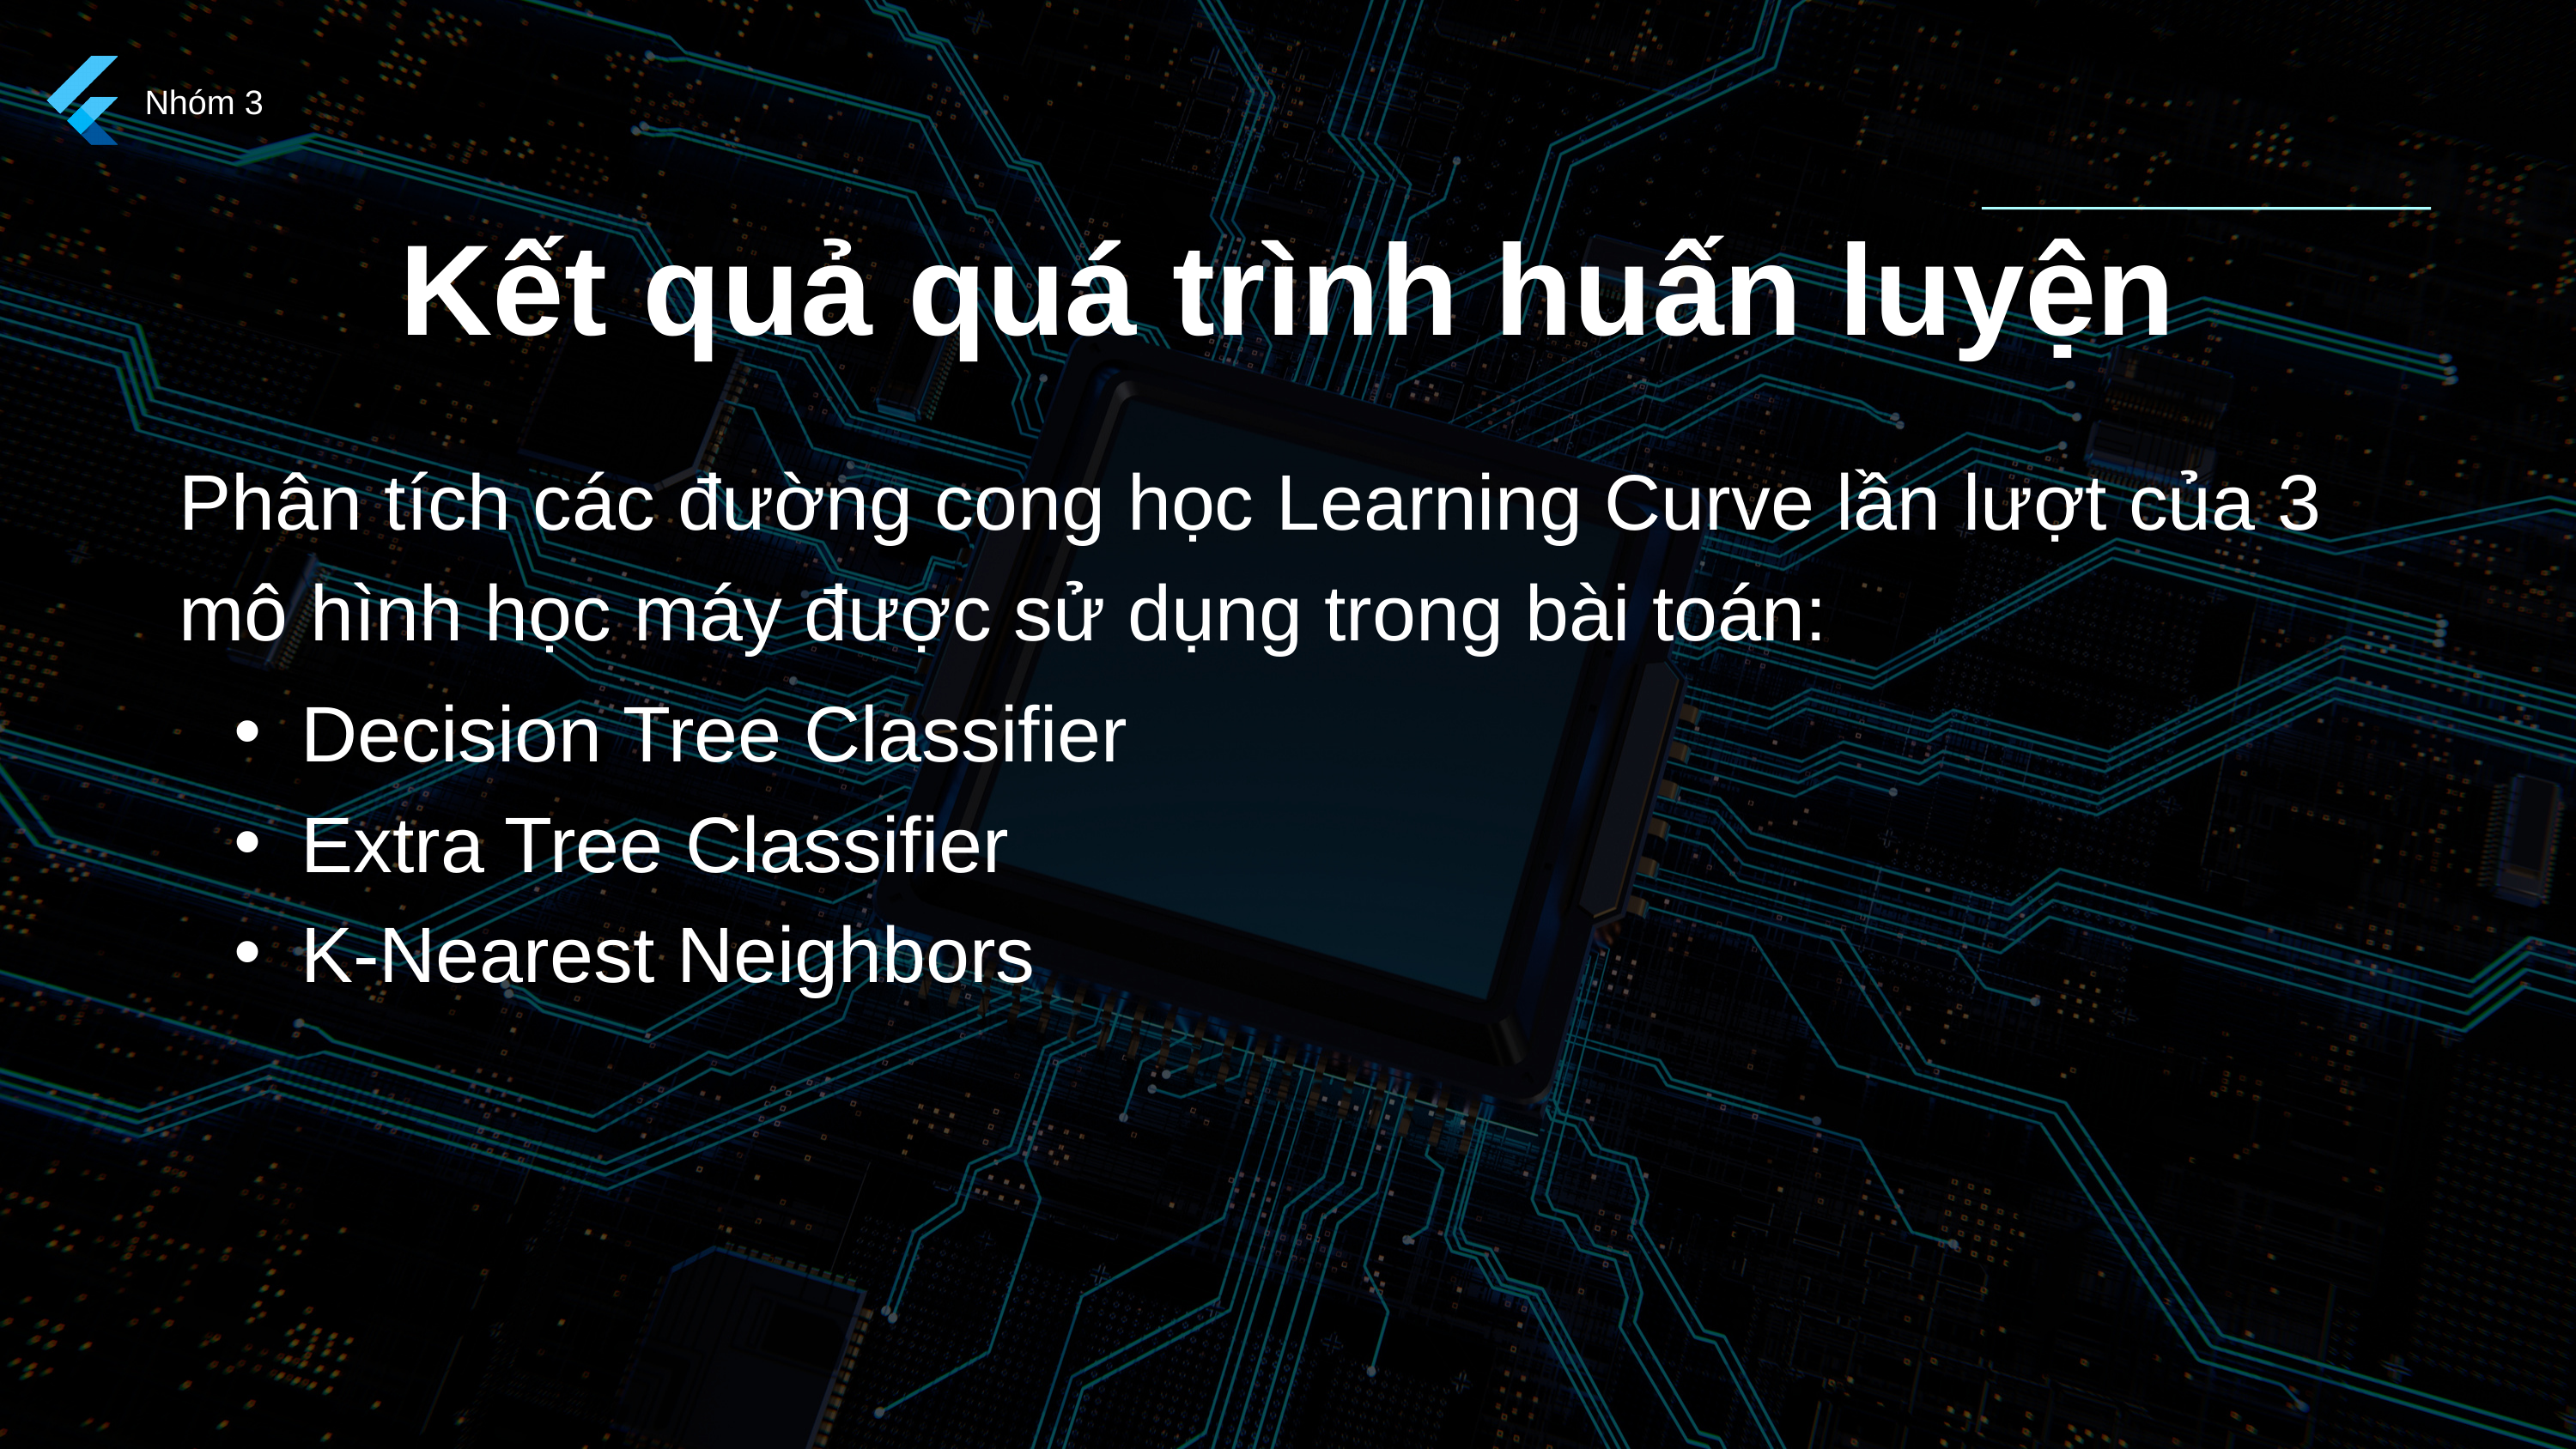

Nhóm 3

Kết quả quá trình huấn luyện
Phân tích các đường cong học Learning Curve lần lượt của 3 mô hình học máy được sử dụng trong bài toán:
Decision Tree Classifier
Extra Tree Classifier
K-Nearest Neighbors